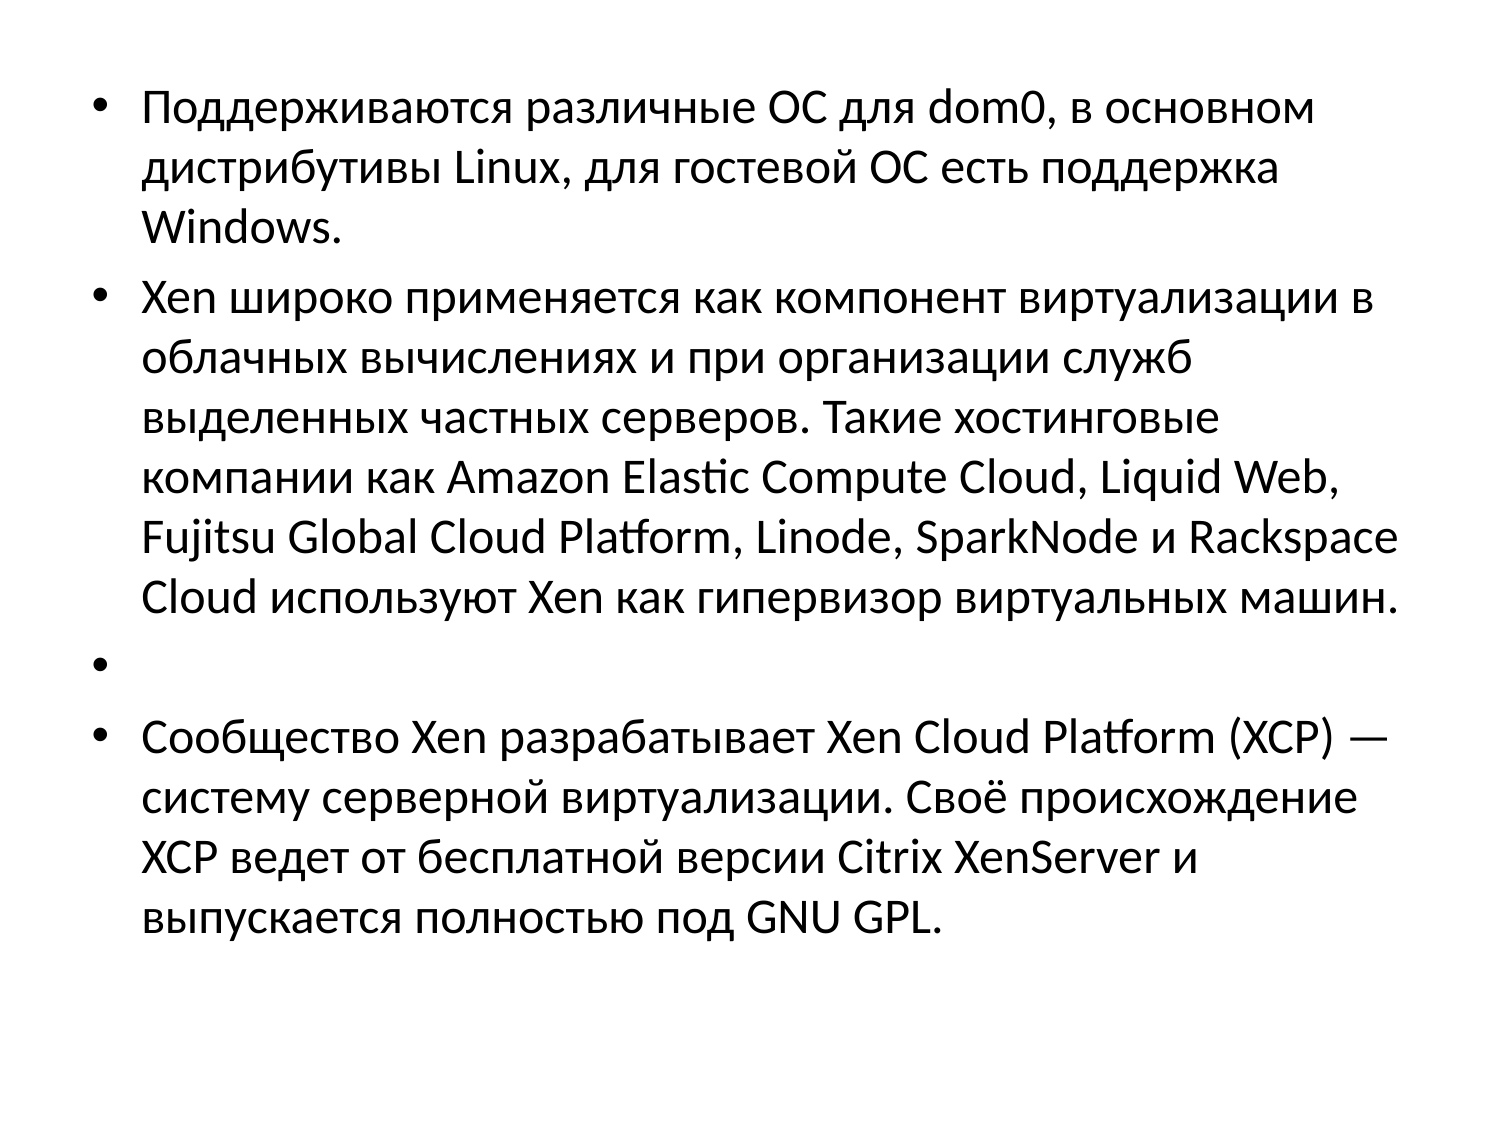

Поддерживаются различные ОС для dom0, в основном дистрибутивы Linux, для гостевой ОС есть поддержка Windows.
Xen широко применяется как компонент виртуализации в облачных вычислениях и при организации служб выделенных частных серверов. Такие хостинговые компании как Amazon Elastic Compute Cloud, Liquid Web, Fujitsu Global Cloud Platform, Linode, SparkNode и Rackspace Cloud используют Xen как гипервизор виртуальных машин.

Cообщество Xen разрабатывает Xen Cloud Platform (XCP) — систему серверной виртуализации. Своё происхождение XCP ведет от бесплатной версии Citrix XenServer и выпускается полностью под GNU GPL.